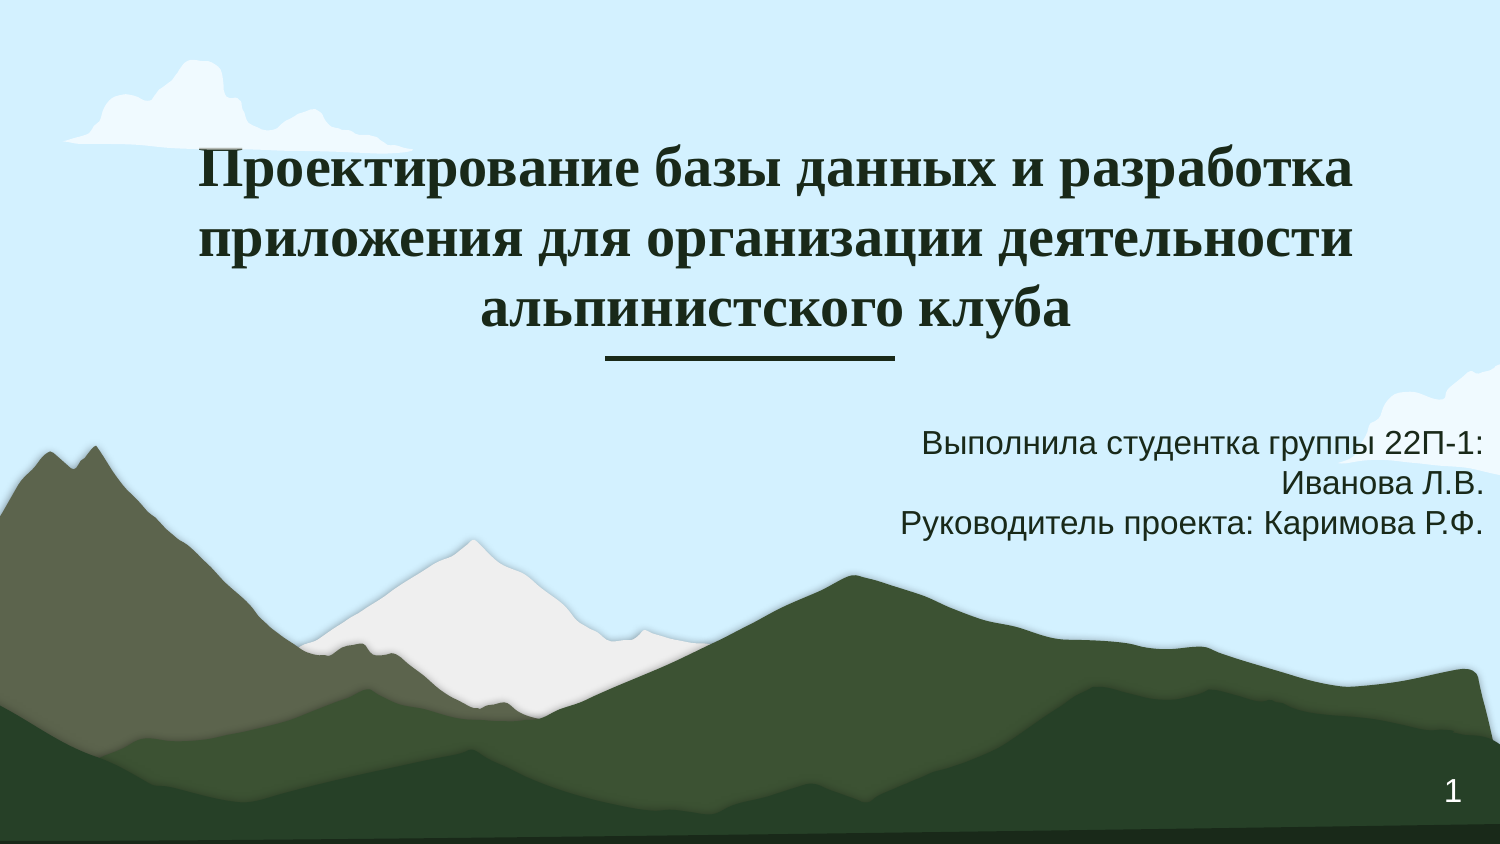

Цель проекта

Разработка веб-приложения для автоматизации работы альпинистского клуба, включая:
Централизованный учет участников, гор и восхождений.
Подачу и обработку заявок на экспедиции.
Формирование рейтингов и статистики.
Генерацию отчетов.
# Проектирование базы данных и разработка приложения для организации деятельности альпинистского клуба
Выполнила студентка группы 22П-1:
Иванова Л.В.
Руководитель проекта: Каримова Р.Ф.

1